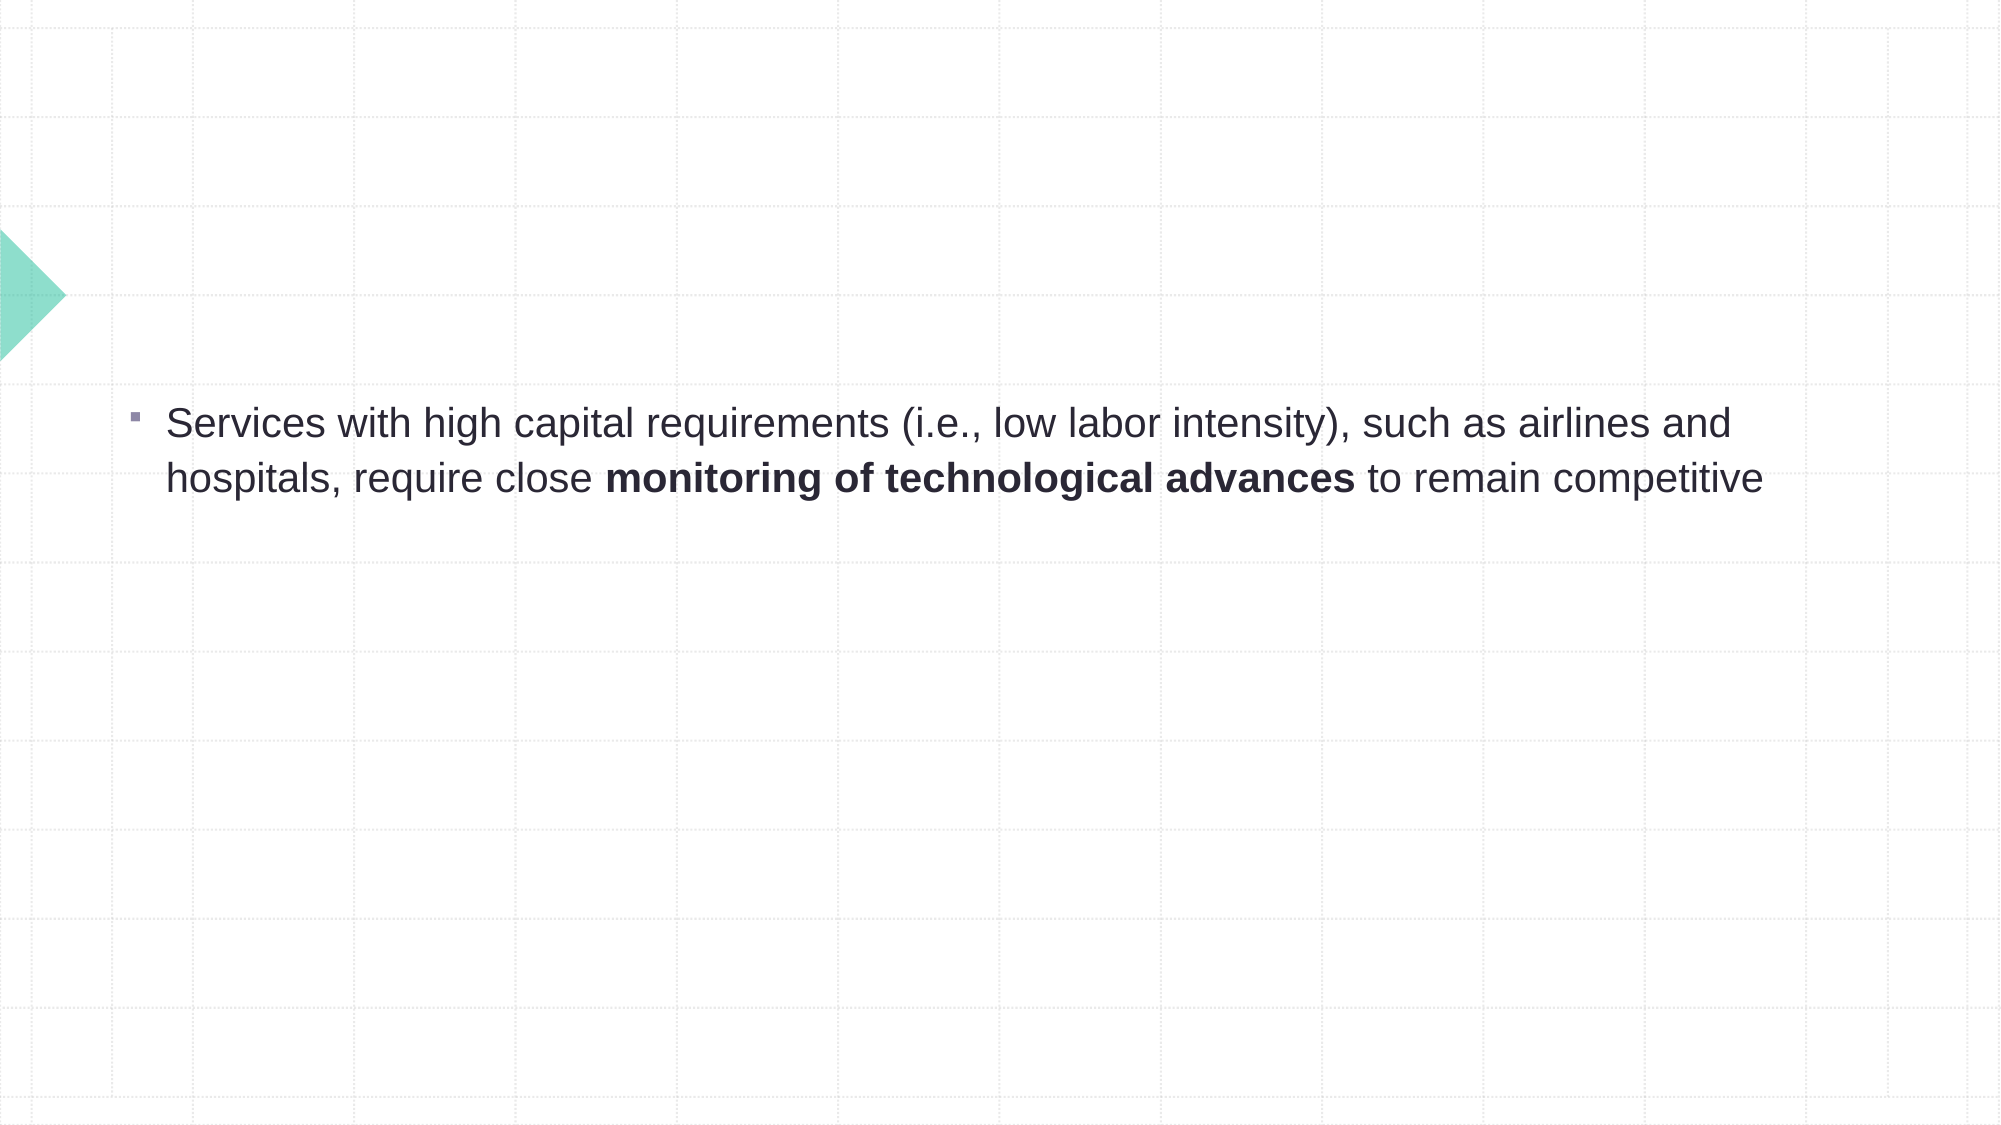

#
Services with high capital requirements (i.e., low labor intensity), such as airlines and hospitals, require close monitoring of technological advances to remain competitive